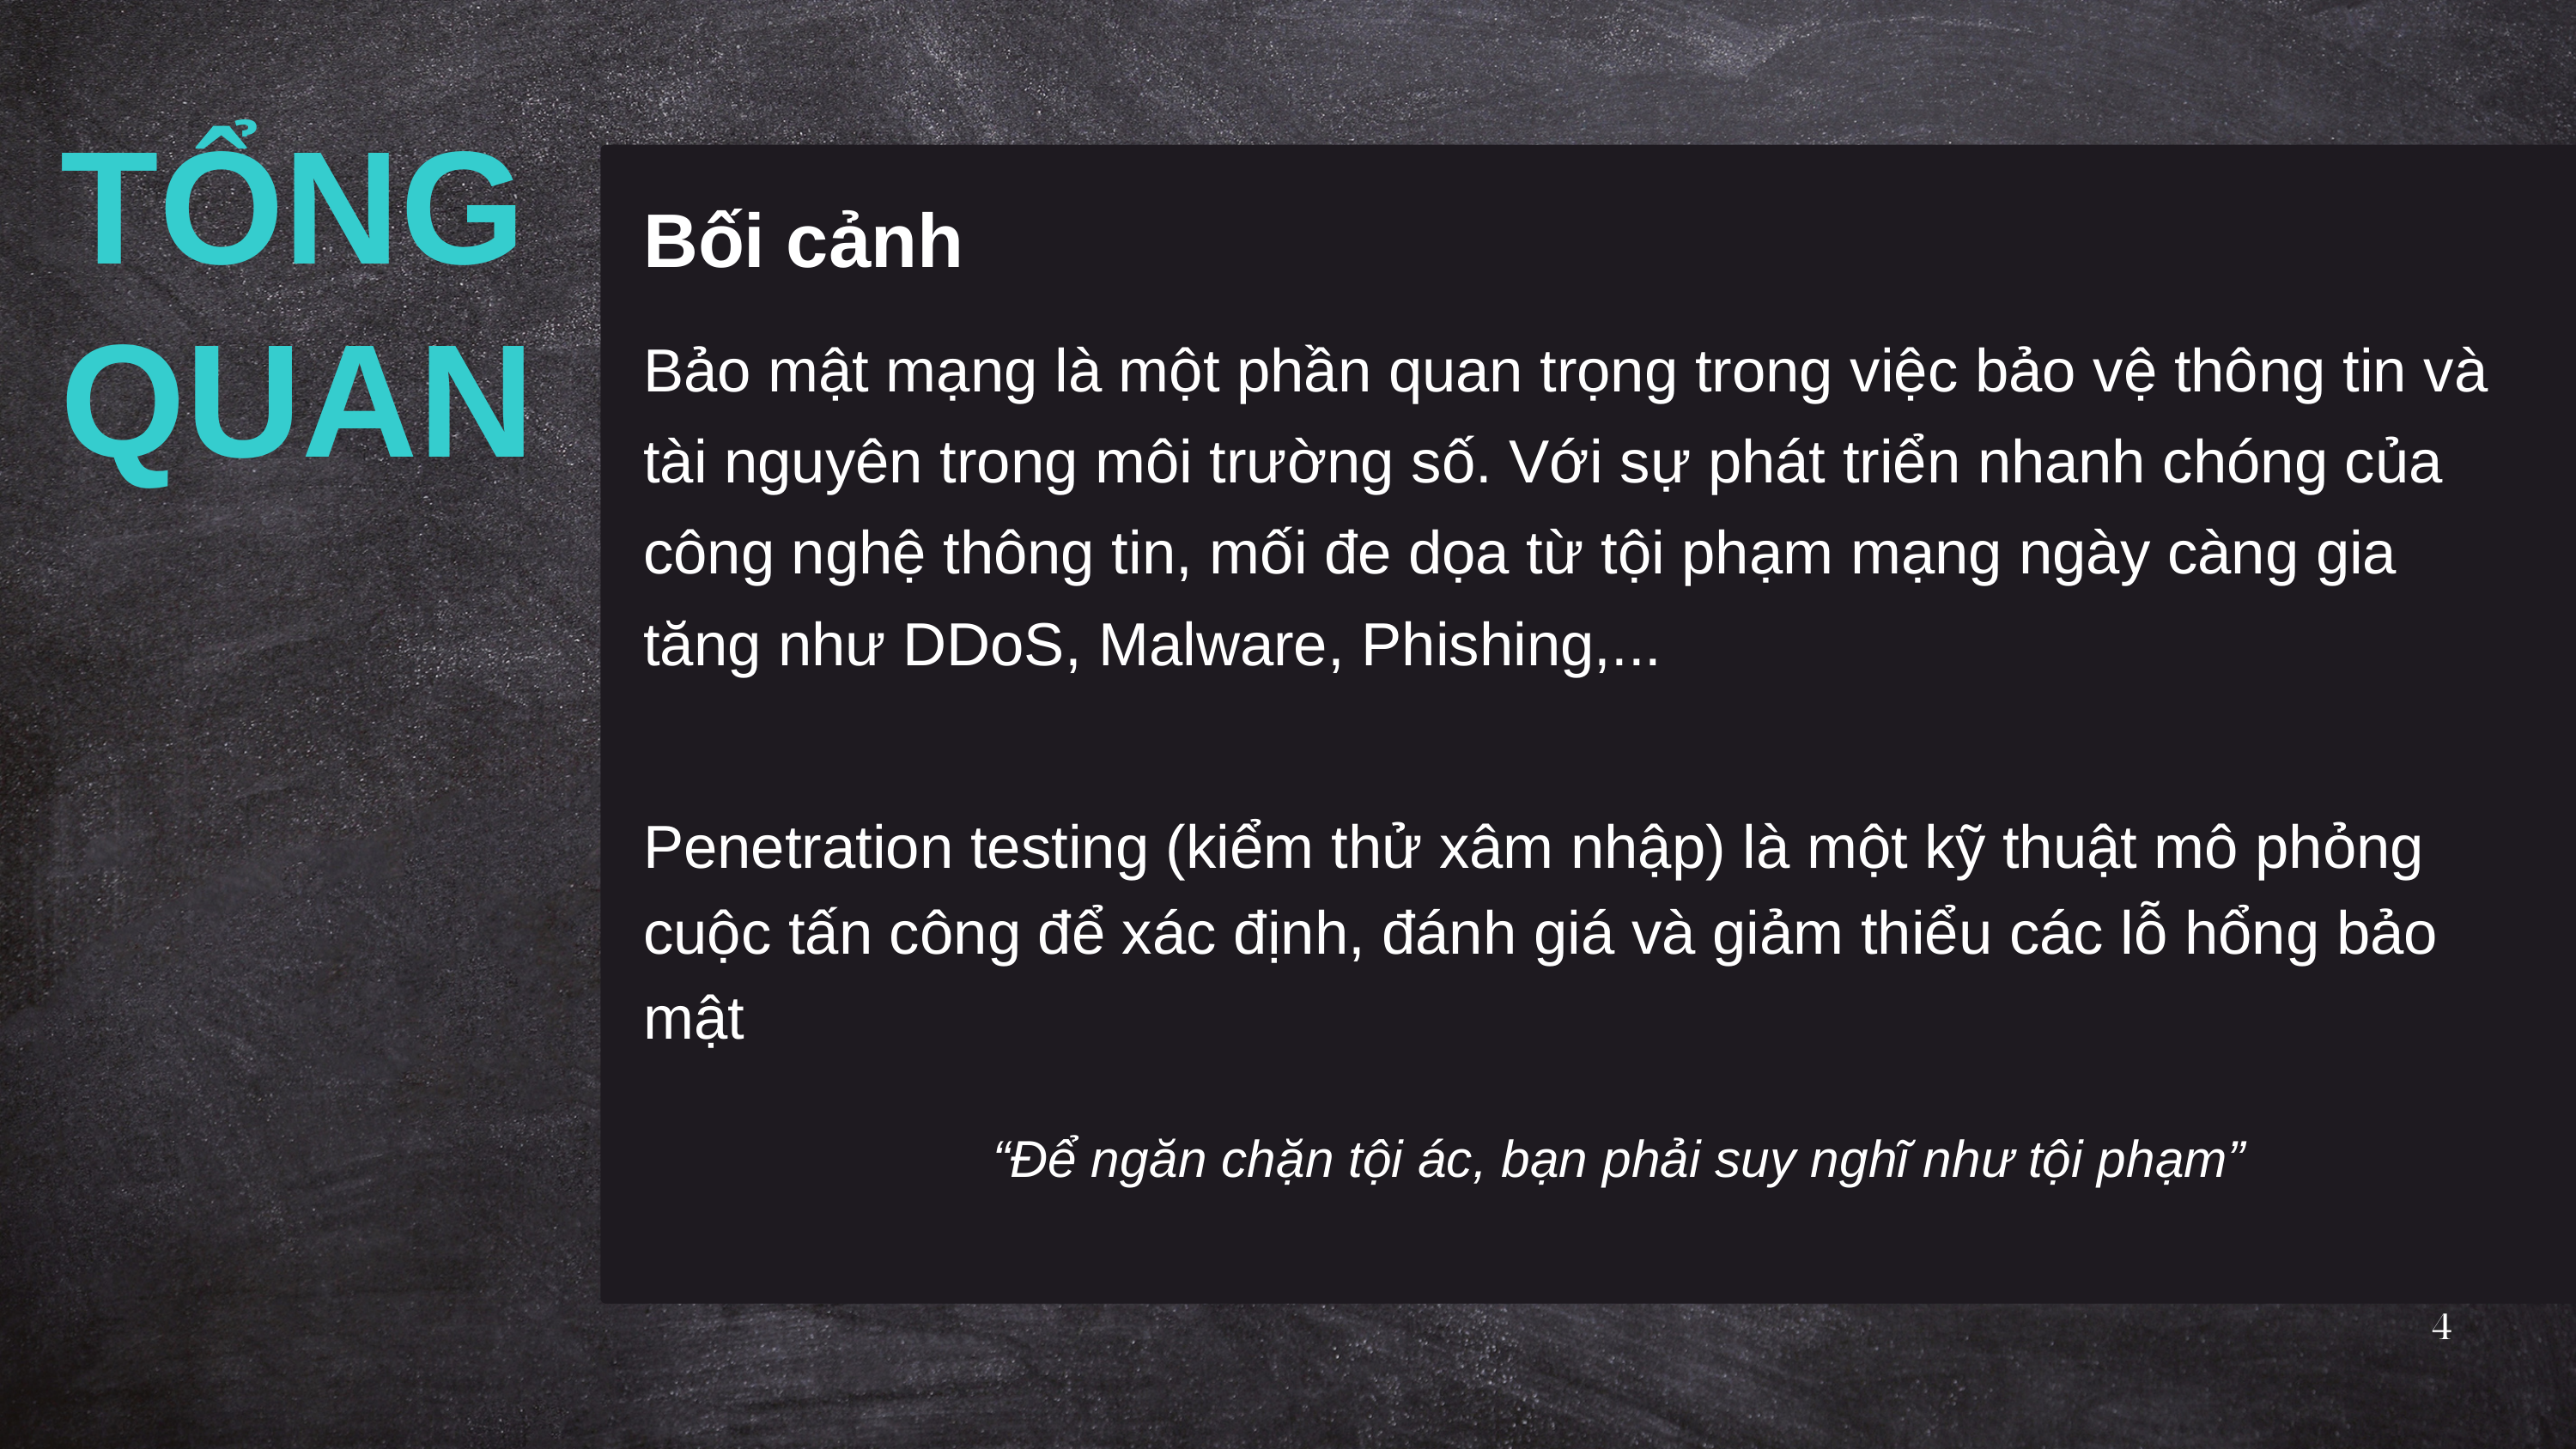

TỔNG QUAN

Bối cảnh
Bảo mật mạng là một phần quan trọng trong việc bảo vệ thông tin và tài nguyên trong môi trường số. Với sự phát triển nhanh chóng của công nghệ thông tin, mối đe dọa từ tội phạm mạng ngày càng gia tăng như DDoS, Malware, Phishing,...
Penetration testing (kiểm thử xâm nhập) là một kỹ thuật mô phỏng cuộc tấn công để xác định, đánh giá và giảm thiểu các lỗ hổng bảo mật
“Để ngăn chặn tội ác, bạn phải suy nghĩ như tội phạm”
4